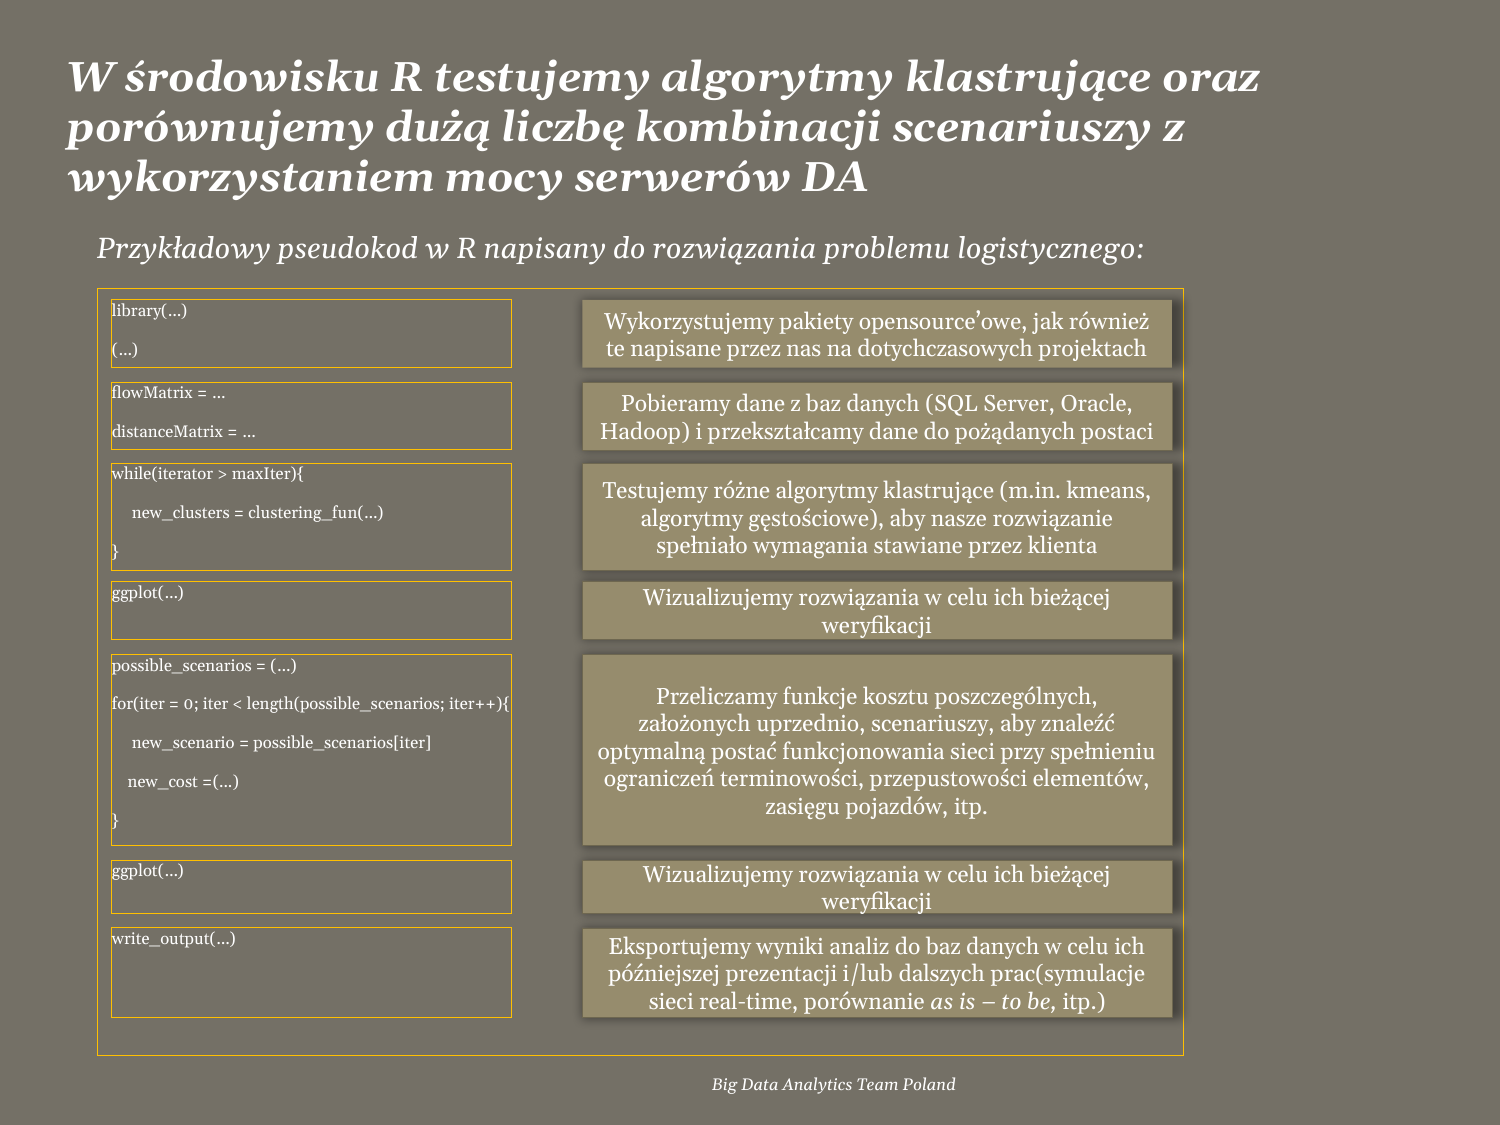

# W środowisku R testujemy algorytmy klastrujące oraz porównujemy dużą liczbę kombinacji scenariuszy z wykorzystaniem mocy serwerów DA
Przykładowy pseudokod w R napisany do rozwiązania problemu logistycznego:

library(…)
(…)
Wykorzystujemy pakiety opensource’owe, jak również te napisane przez nas na dotychczasowych projektach
flowMatrix = …
distanceMatrix = …
Pobieramy dane z baz danych (SQL Server, Oracle, Hadoop) i przekształcamy dane do pożądanych postaci
Testujemy różne algorytmy klastrujące (m.in. kmeans, algorytmy gęstościowe), aby nasze rozwiązanie spełniało wymagania stawiane przez klienta
while(iterator > maxIter){
     new_clusters = clustering_fun(…)
}

Wizualizujemy rozwiązania w celu ich bieżącej weryfikacji
ggplot(…)
possible_scenarios = (…)
for(iter = 0; iter < length(possible_scenarios; iter++){
     new_scenario = possible_scenarios[iter]
    new_cost =(...)
}
Przeliczamy funkcje kosztu poszczególnych, założonych uprzednio, scenariuszy, aby znaleźć optymalną postać funkcjonowania sieci przy spełnieniu ograniczeń terminowości, przepustowości elementów, zasięgu pojazdów, itp.
ggplot(…)
Wizualizujemy rozwiązania w celu ich bieżącej weryfikacji
write_output(…)
Eksportujemy wyniki analiz do baz danych w celu ich późniejszej prezentacji i/lub dalszych prac(symulacje sieci real-time, porównanie as is – to be, itp.)